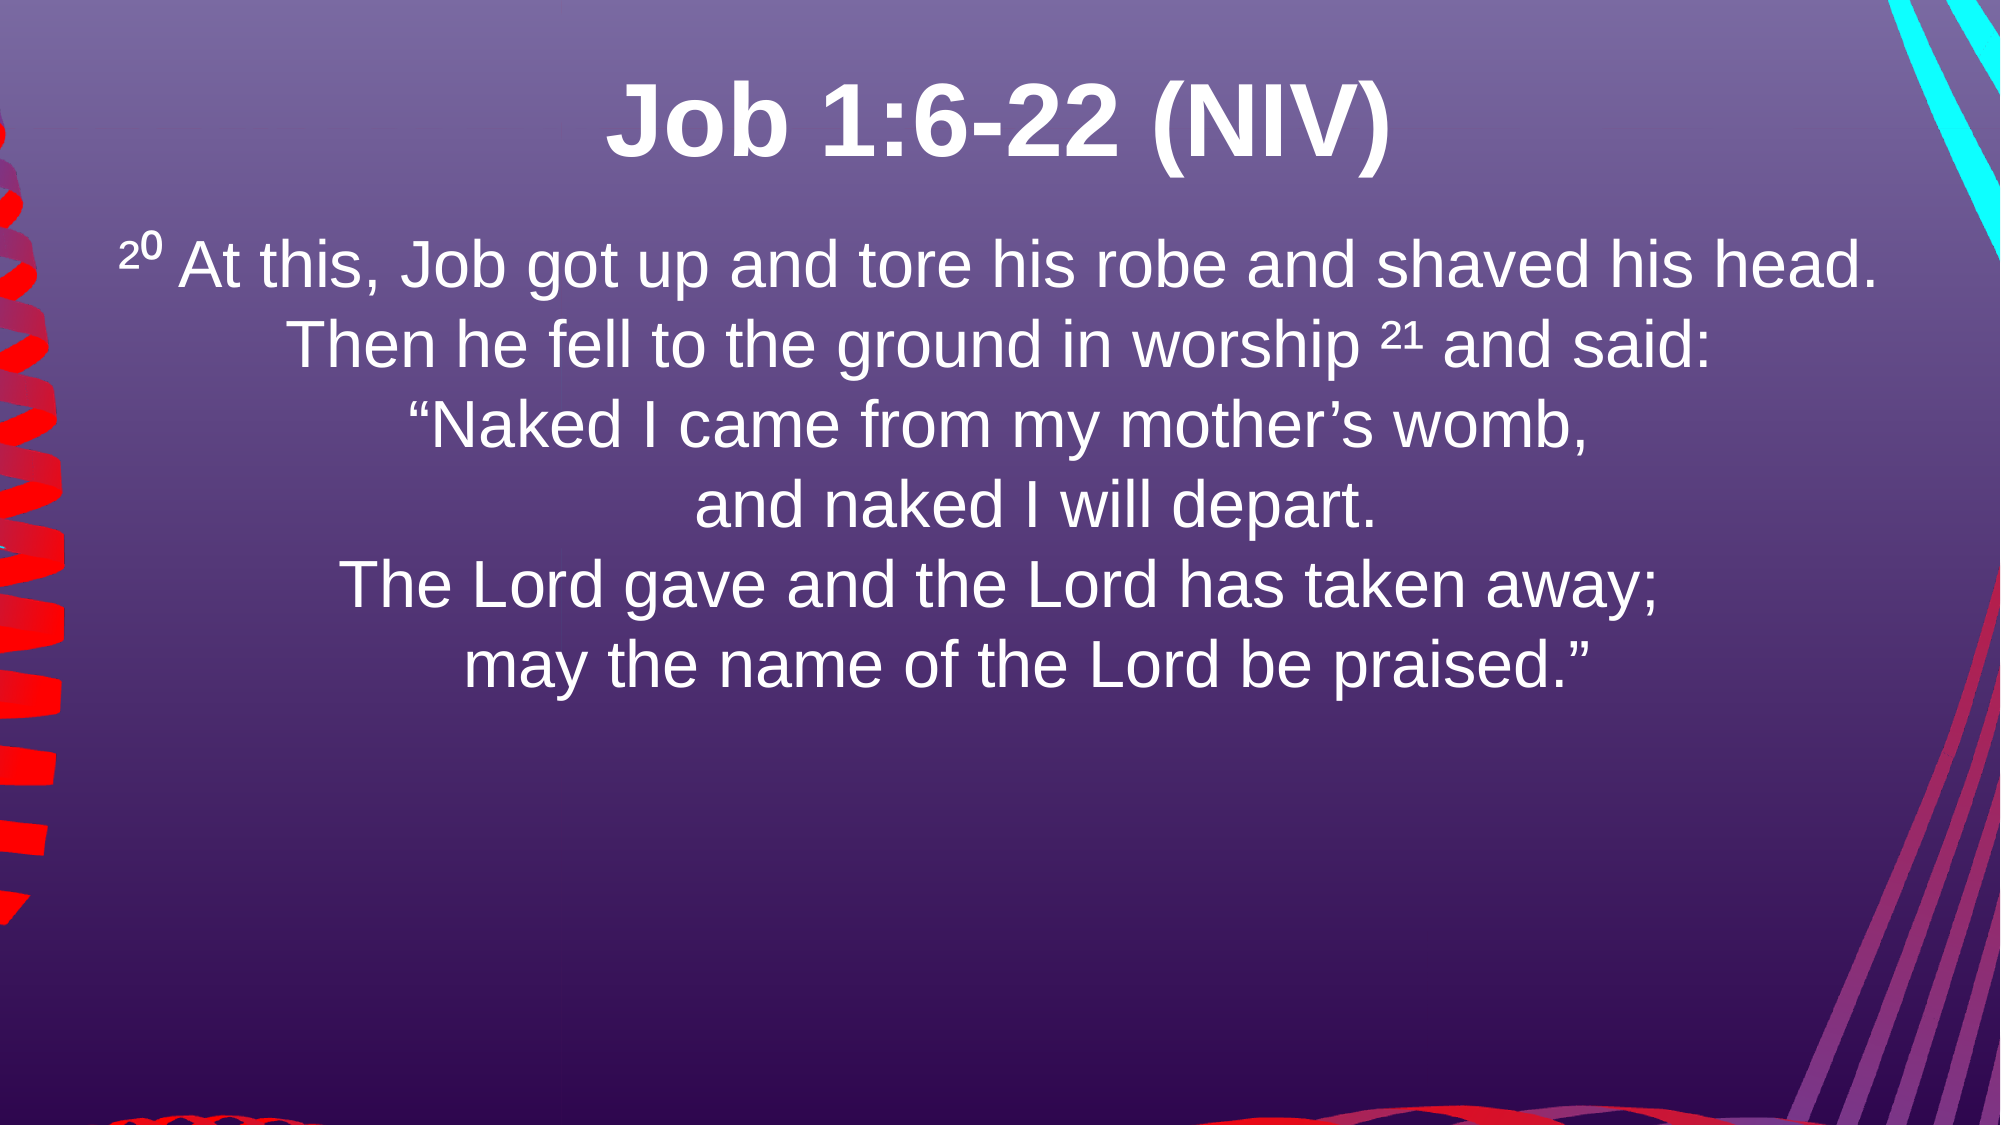

Job 1:6-22 (NIV)
²⁰ At this, Job got up and tore his robe and shaved his head. Then he fell to the ground in worship ²¹ and said:
“Naked I came from my mother’s womb,
    and naked I will depart.
The Lord gave and the Lord has taken away;
    may the name of the Lord be praised.”